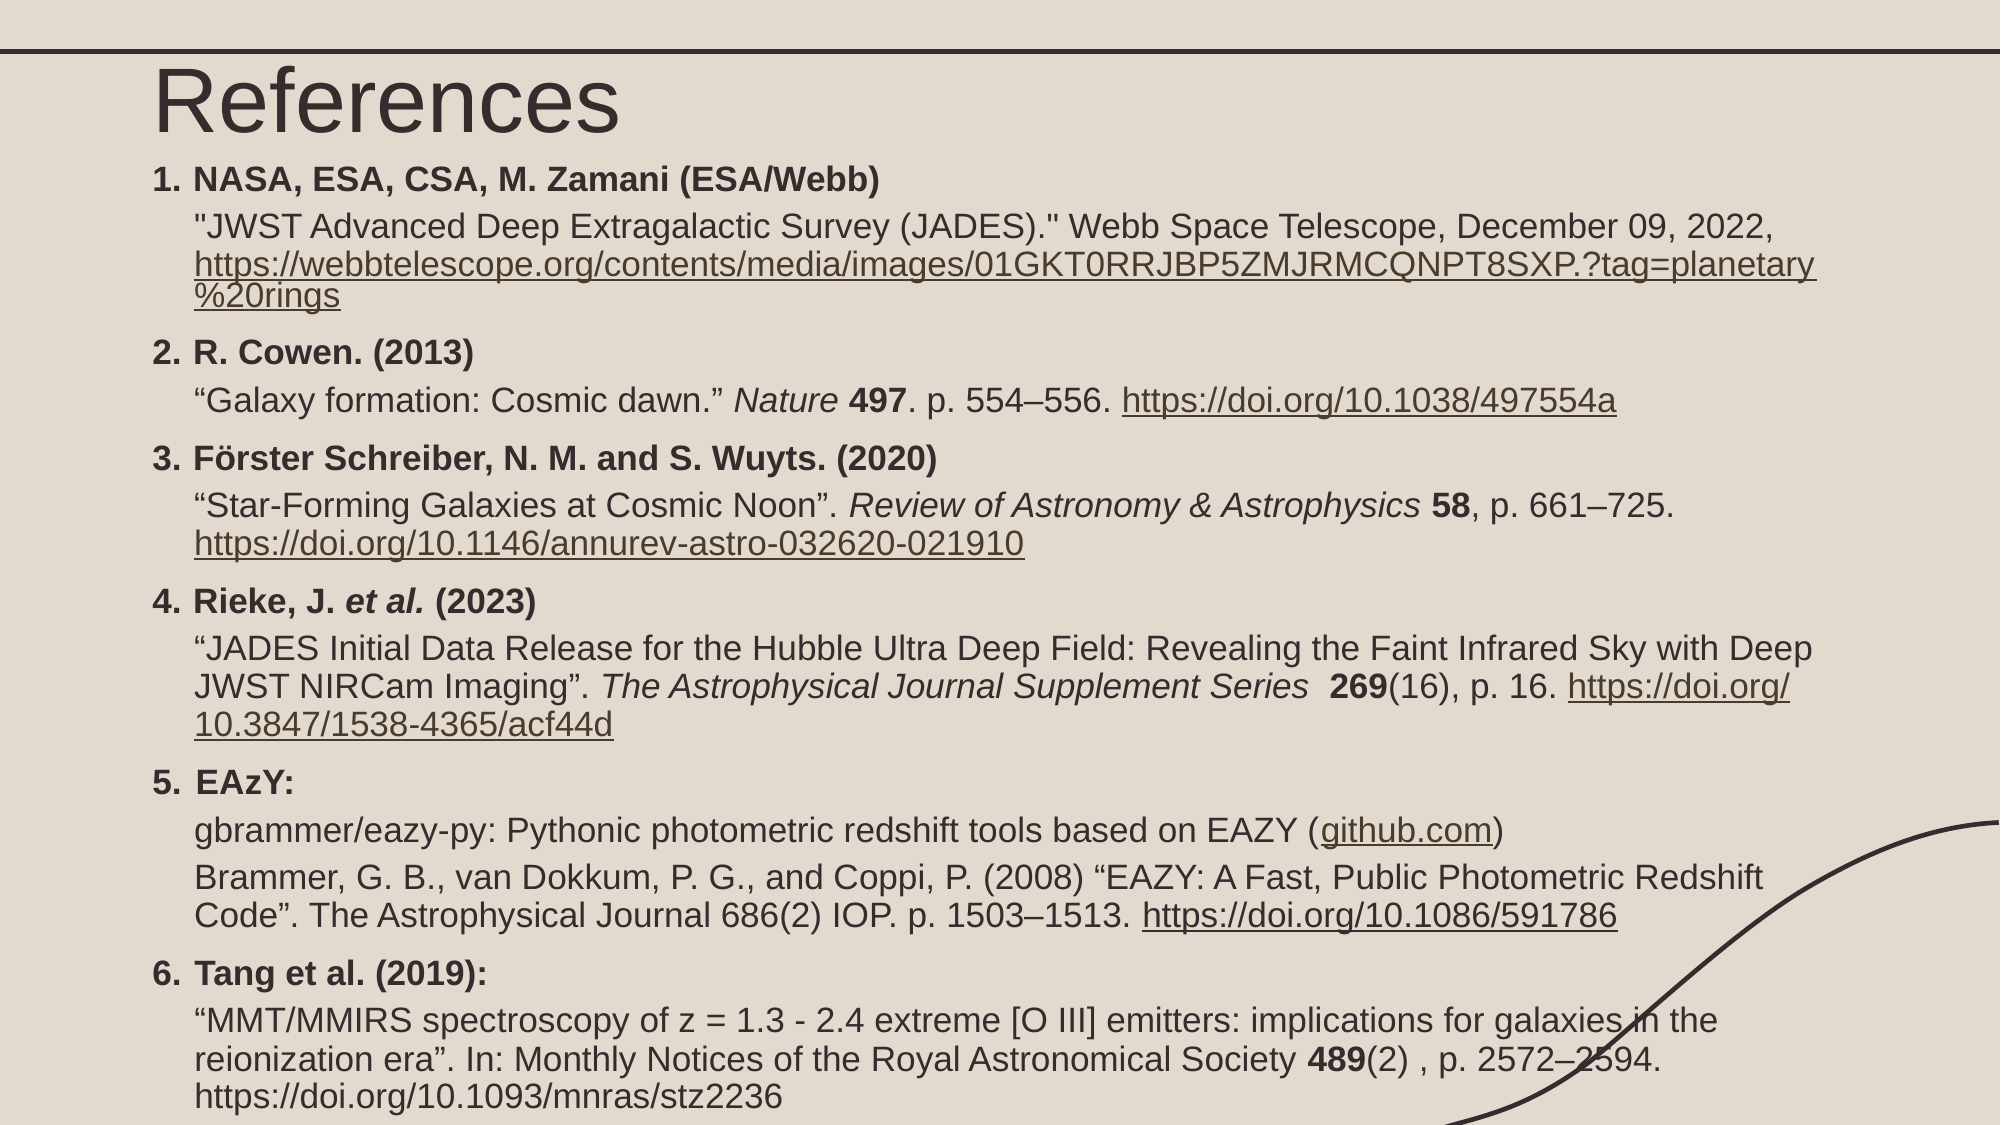

# References
NASA, ESA, CSA, M. Zamani (ESA/Webb)
"JWST Advanced Deep Extragalactic Survey (JADES)." Webb Space Telescope, December 09, 2022, https://webbtelescope.org/contents/media/images/01GKT0RRJBP5ZMJRMCQNPT8SXP.?tag=planetary%20rings
R. Cowen. (2013)
“Galaxy formation: Cosmic dawn.” Nature 497. p. 554–556. https://doi.org/10.1038/497554a
Förster Schreiber, N. M. and S. Wuyts. (2020)
“Star-Forming Galaxies at Cosmic Noon”. Review of Astronomy & Astrophysics 58, p. 661–725. https://doi.org/10.1146/annurev-astro-032620-021910
Rieke, J. et al. (2023)
“JADES Initial Data Release for the Hubble Ultra Deep Field: Revealing the Faint Infrared Sky with Deep JWST NIRCam Imaging”. The Astrophysical Journal Supplement Series  269(16), p. 16. https://doi.org/10.3847/1538-4365/acf44d
EAzY:
gbrammer/eazy-py: Pythonic photometric redshift tools based on EAZY (github.com)
Brammer, G. B., van Dokkum, P. G., and Coppi, P. (2008) “EAZY: A Fast, Public Photometric Redshift Code”. The Astrophysical Journal 686(2) IOP. p. 1503–1513. https://doi.org/10.1086/591786
Tang et al. (2019):
“MMT/MMIRS spectroscopy of z = 1.3 - 2.4 extreme [O III] emitters: implications for galaxies in the reionization era”. In: Monthly Notices of the Royal Astronomical Society 489(2) , p. 2572–2594. https://doi.org/10.1093/mnras/stz2236